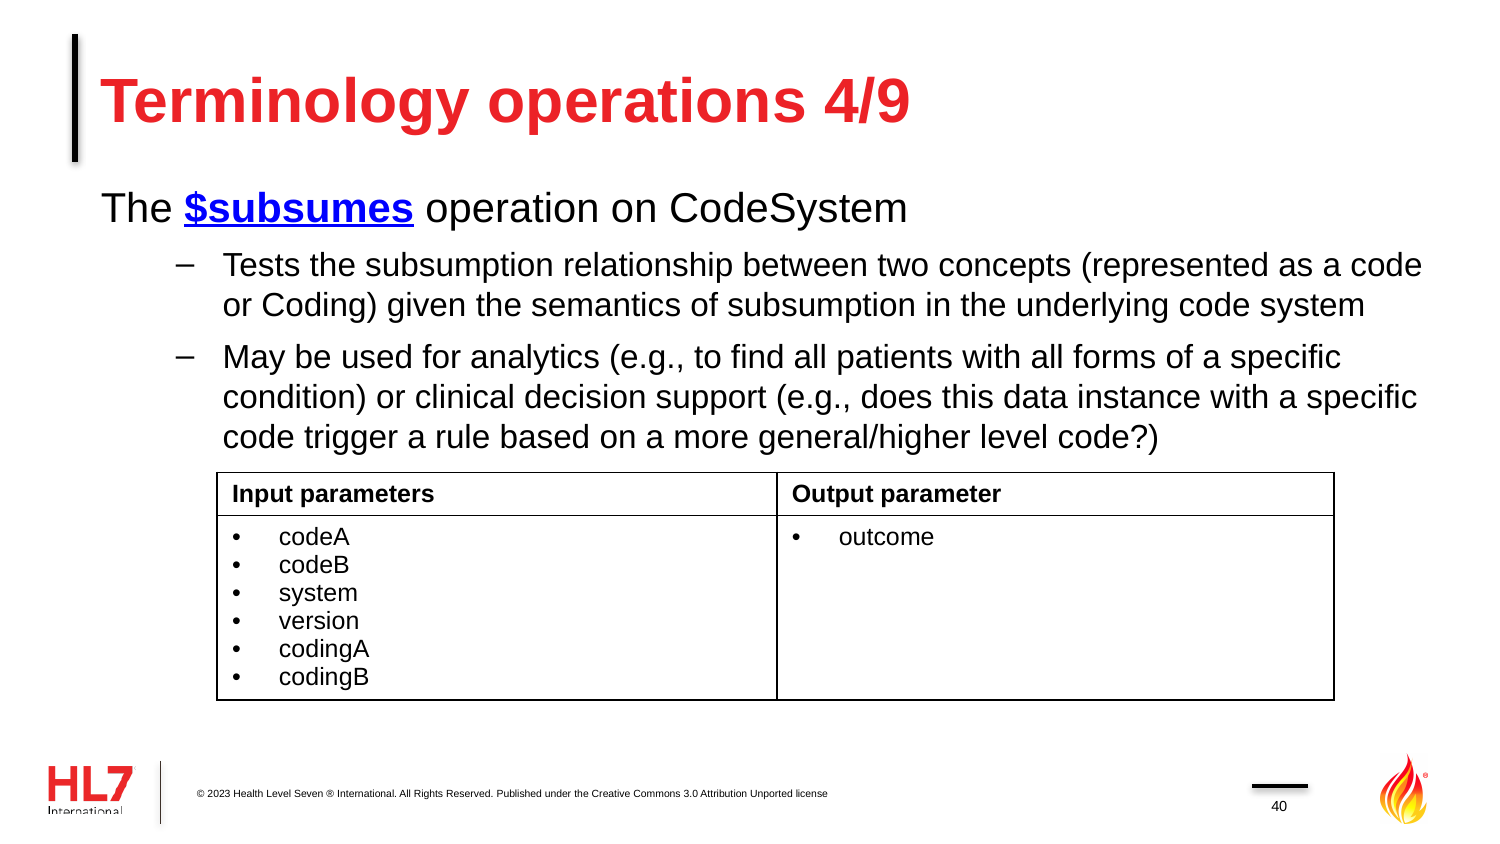

# Terminology operations 4/9
The $subsumes operation on CodeSystem
Tests the subsumption relationship between two concepts (represented as a code or Coding) given the semantics of subsumption in the underlying code system
May be used for analytics (e.g., to find all patients with all forms of a specific condition) or clinical decision support (e.g., does this data instance with a specific code trigger a rule based on a more general/higher level code?)

| Input parameters | Output parameter |
| --- | --- |
| codeA codeB system version codingA codingB | outcome |
© 2023 Health Level Seven ® International. All Rights Reserved. Published under the Creative Commons 3.0 Attribution Unported license

40